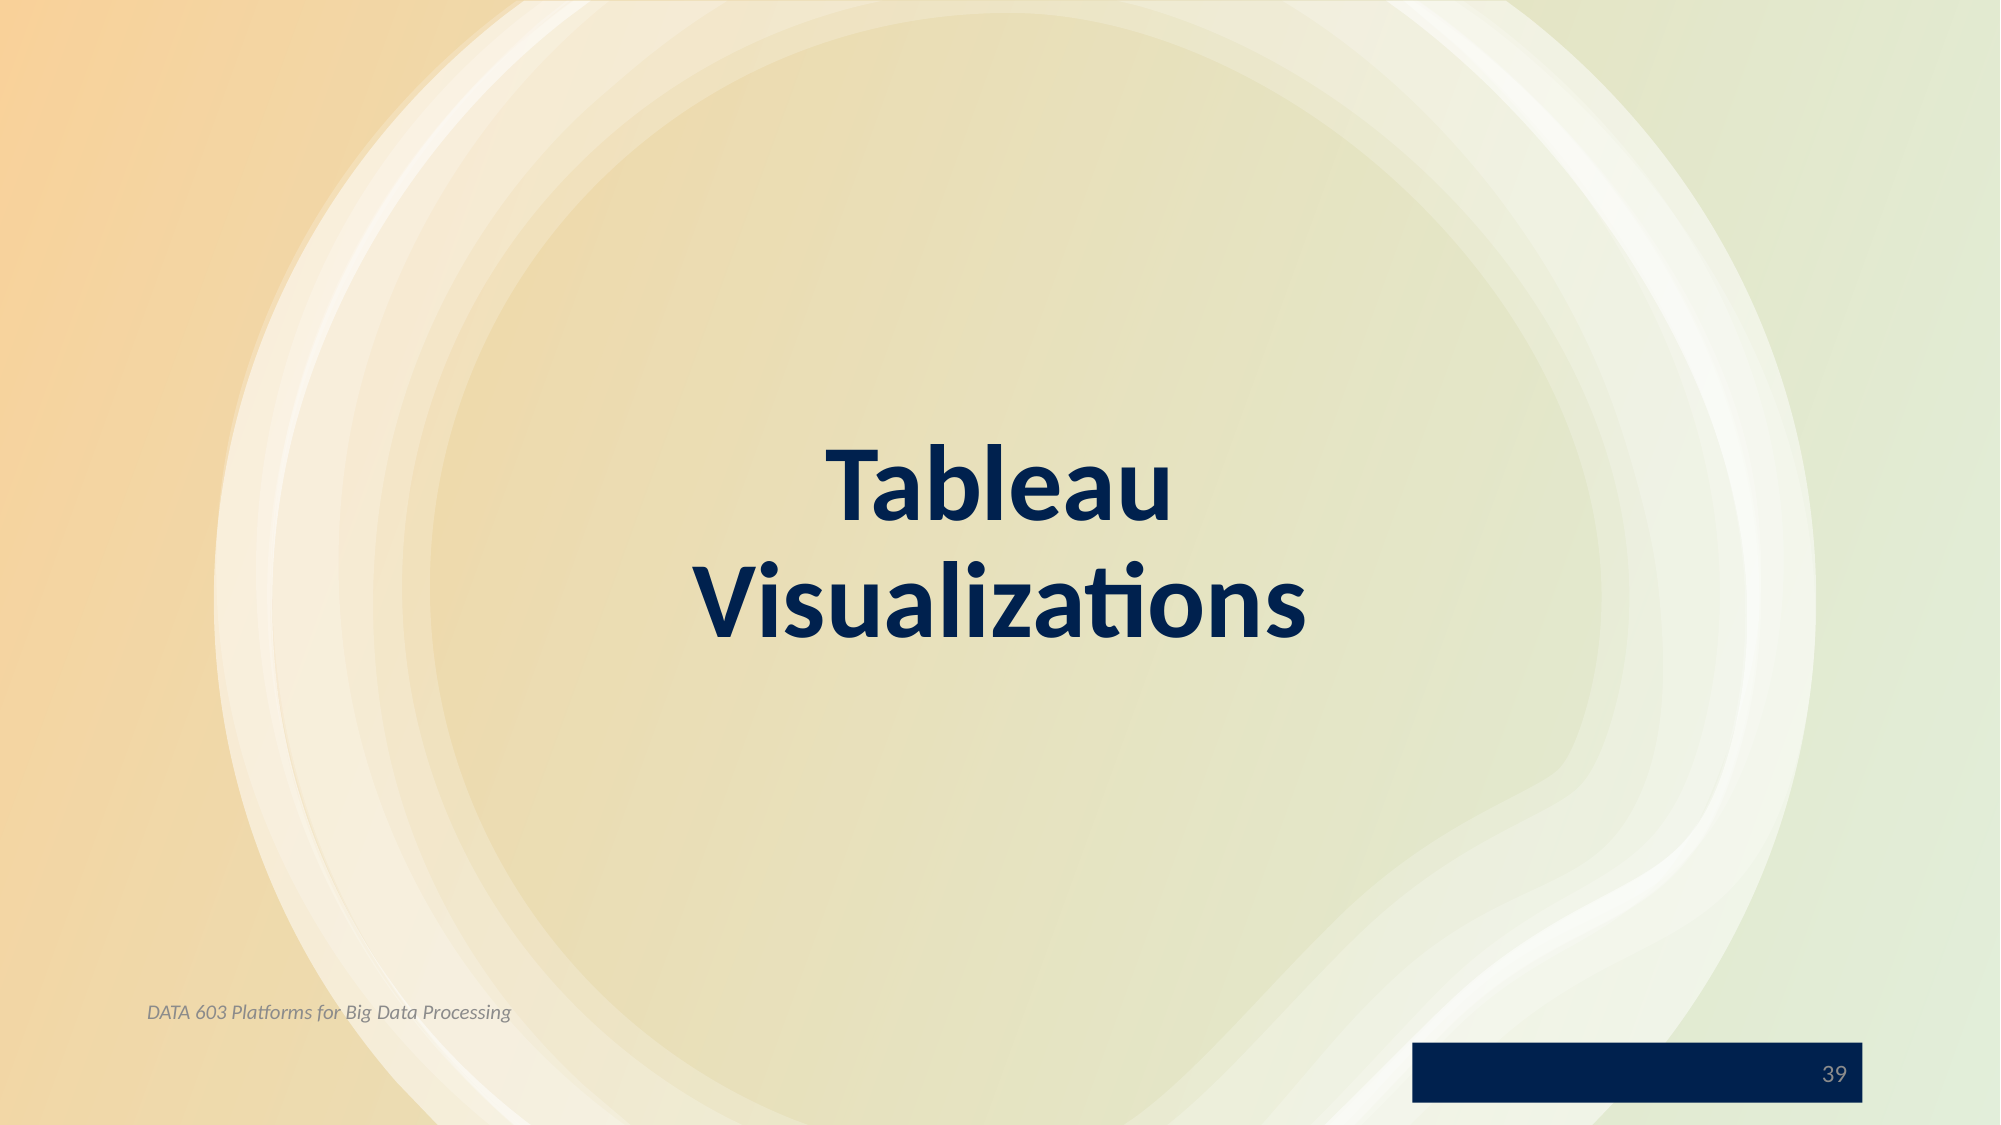

# Tableau Visualizations
DATA 603 Platforms for Big Data Processing
39